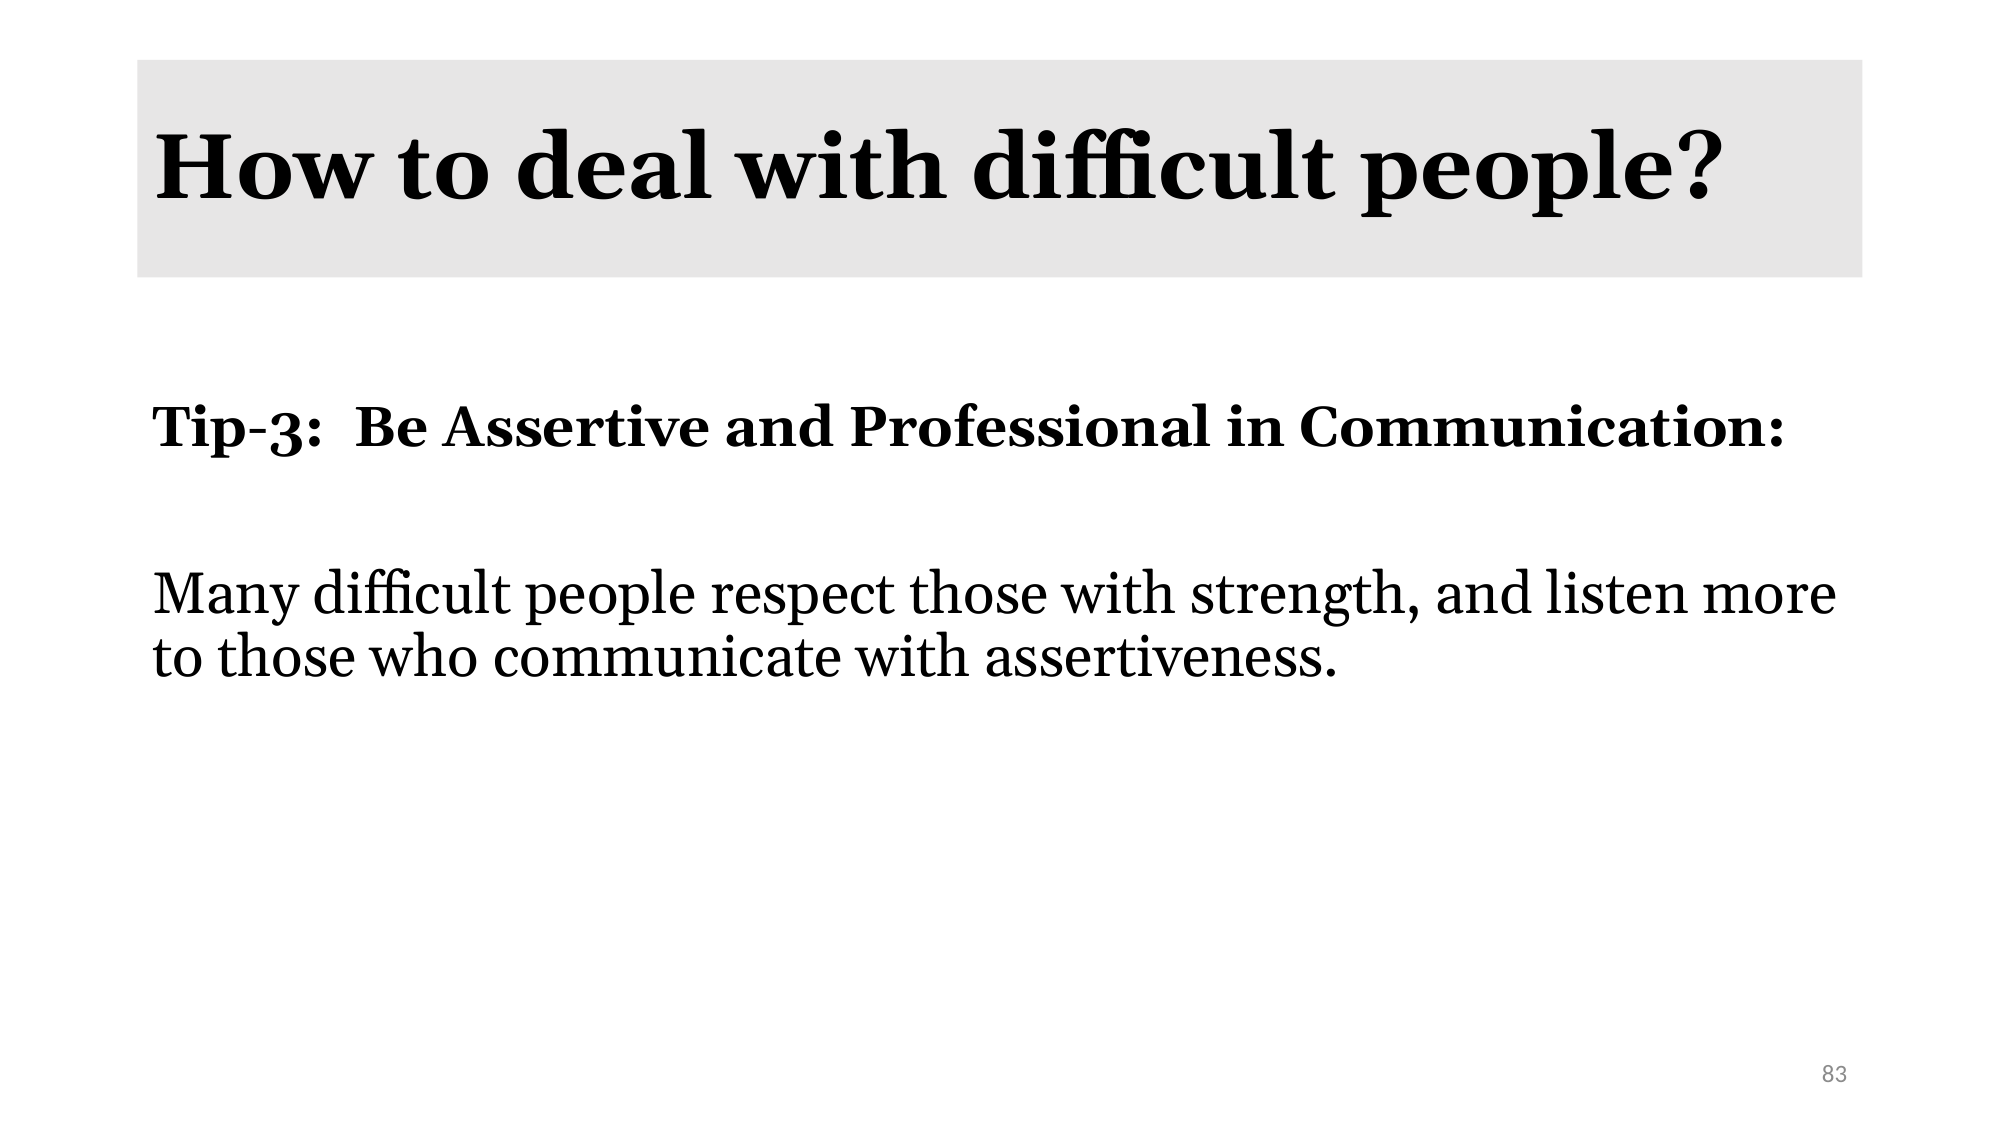

# How to deal with difficult people?

Tip-3:  Be Assertive and Professional in Communication:

Many difficult people respect those with strength, and listen more to those who communicate with assertiveness.

83